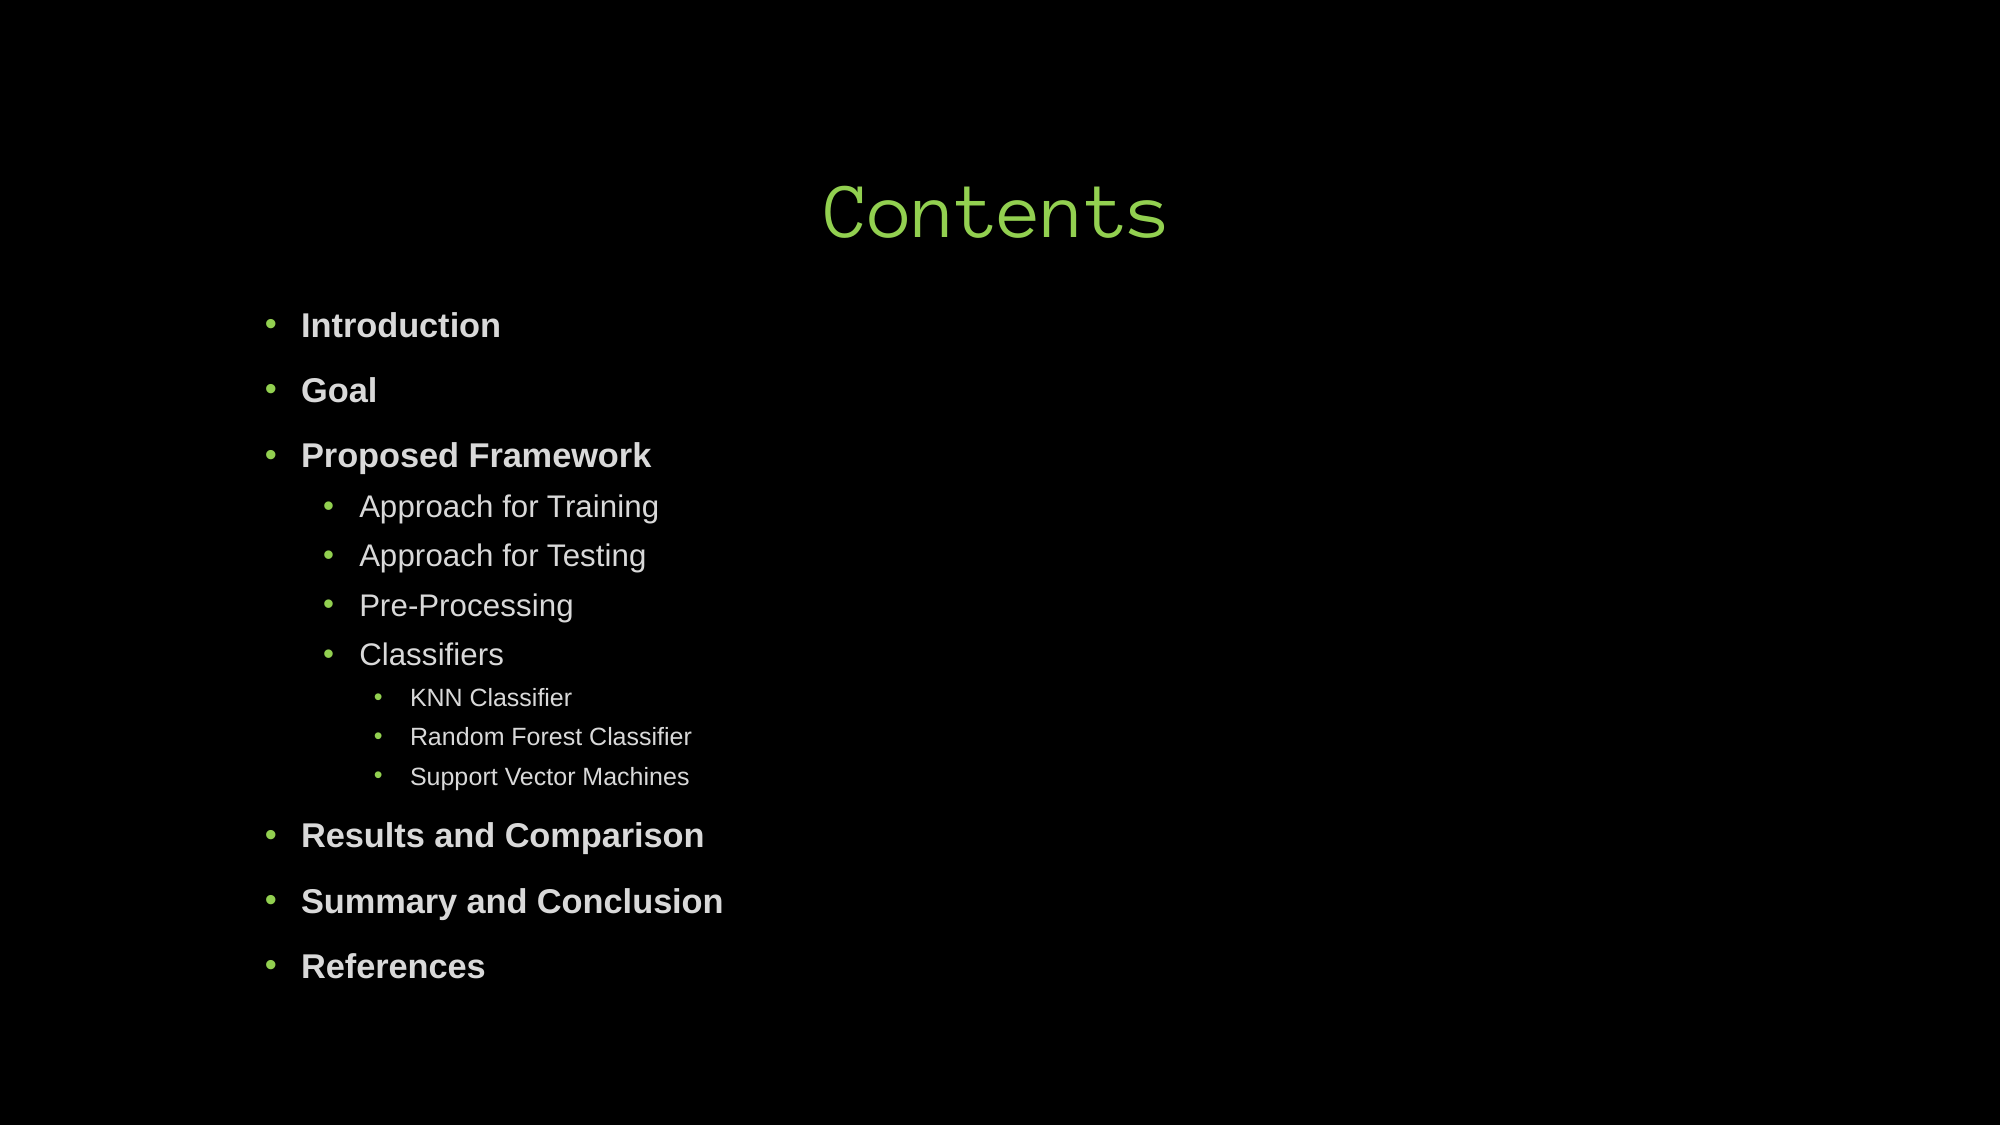

# Contents
Introduction
Goal
Proposed Framework
Approach for Training
Approach for Testing
Pre-Processing
Classifiers
KNN Classifier
Random Forest Classifier
Support Vector Machines
Results and Comparison
Summary and Conclusion
References